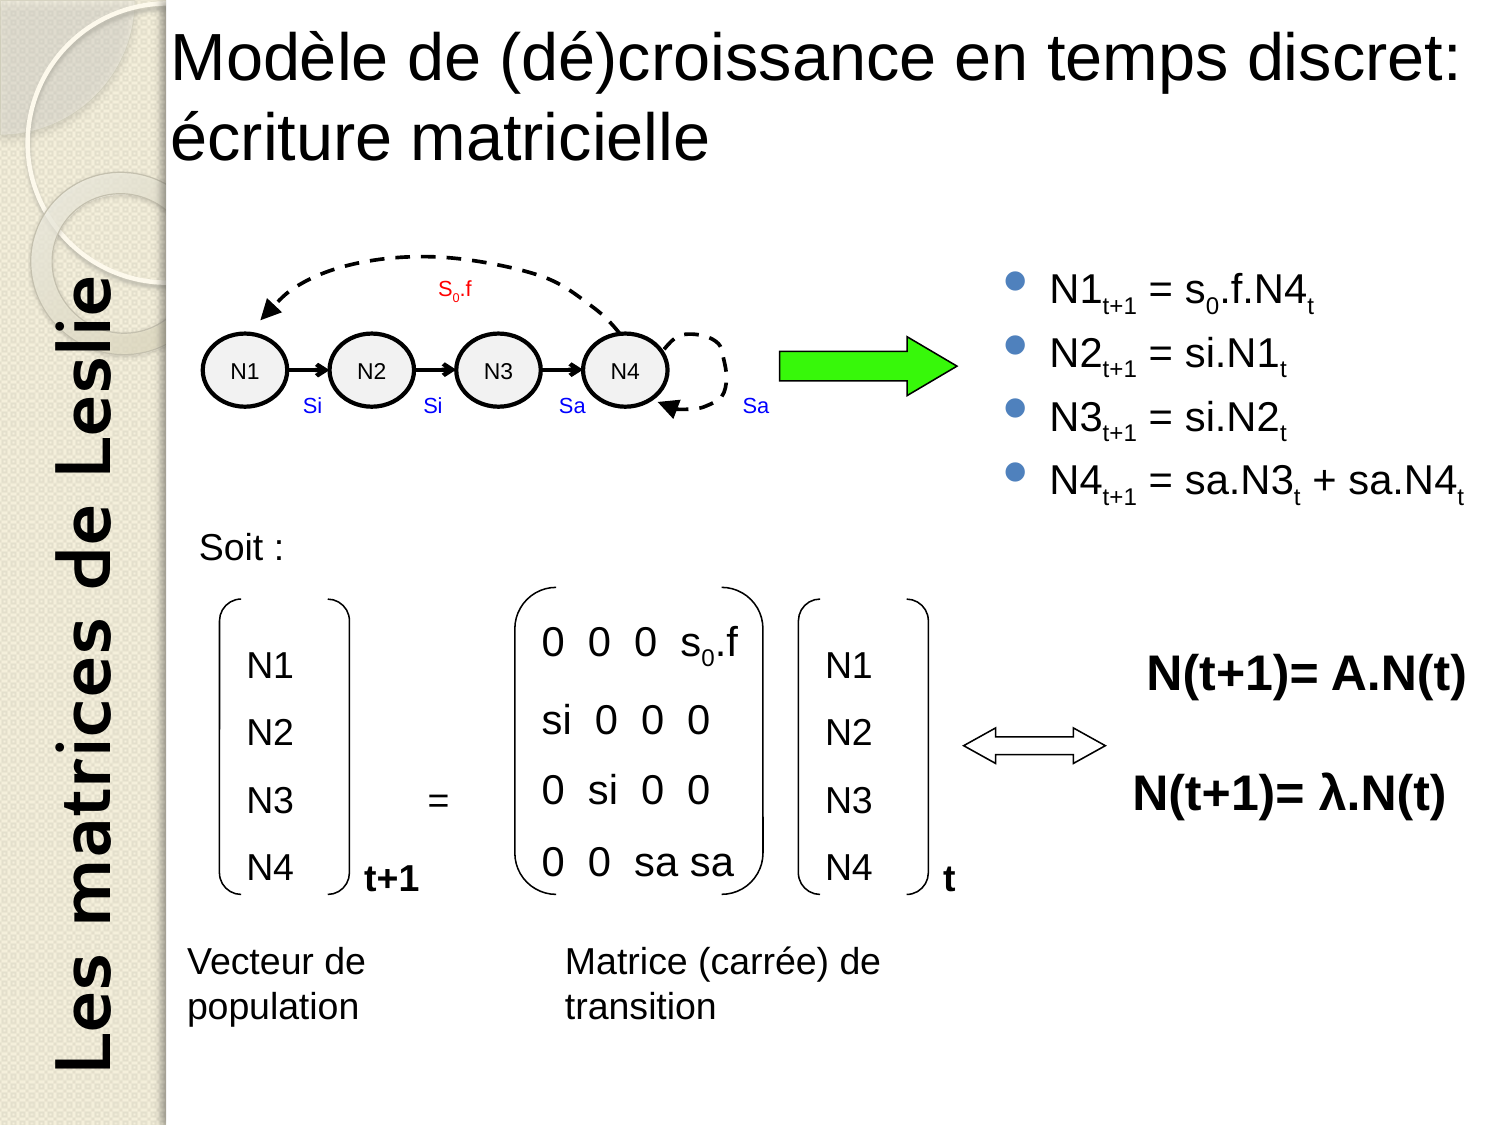

Modèle de (dé)croissance en temps discret: écriture matricielle

S0.f

N1
N2
N3
N4
Si
Si
Sa
Sa
N1t+1 = s0.f.N4t
N2t+1 = si.N1t
N3t+1 = si.N2t
N4t+1 = sa.N3t + sa.N4t

Soit :

0  0  0  s0.f
si  0  0  0
0  si  0  0
0  0  sa sa
N1
N2
N3	   =
N4

N1
N2
N3
N4

t+1
t
Vecteur de population
Matrice (carrée) de transition

Les matrices de Leslie
 N(t+1)= A.N(t)

N(t+1)= λ.N(t)